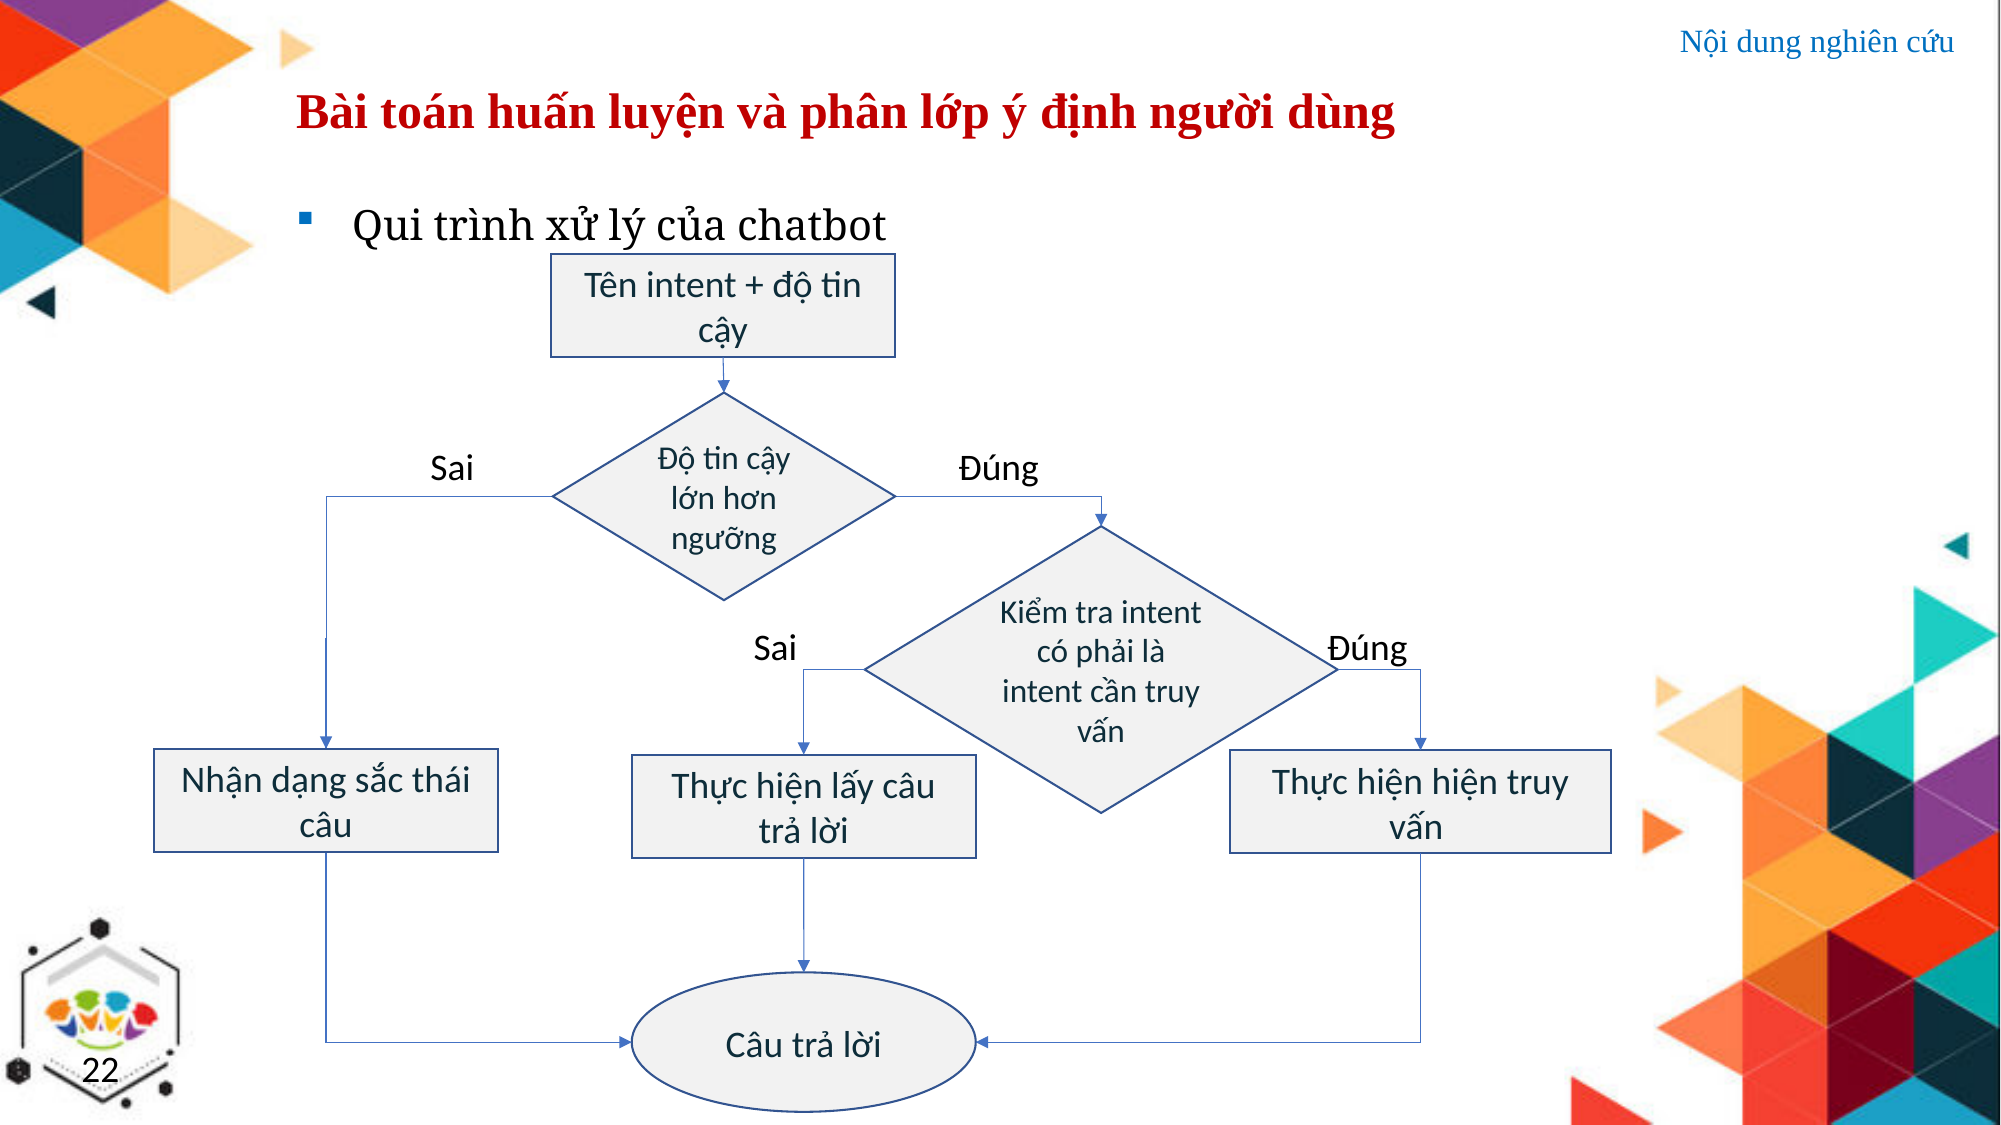

Nội dung nghiên cứu
Bài toán huấn luyện và phân lớp ý định người dùng
Qui trình xử lý của chatbot
Tên intent + độ tin cậy
Độ tin cậy lớn hơn ngưỡng
Sai
Đúng
Kiểm tra intent có phải là intent cần truy vấn
Sai
Đúng
Nhận dạng sắc thái câu
Thực hiện hiện truy vấn
Thực hiện lấy câu trả lời
Câu trả lời
22